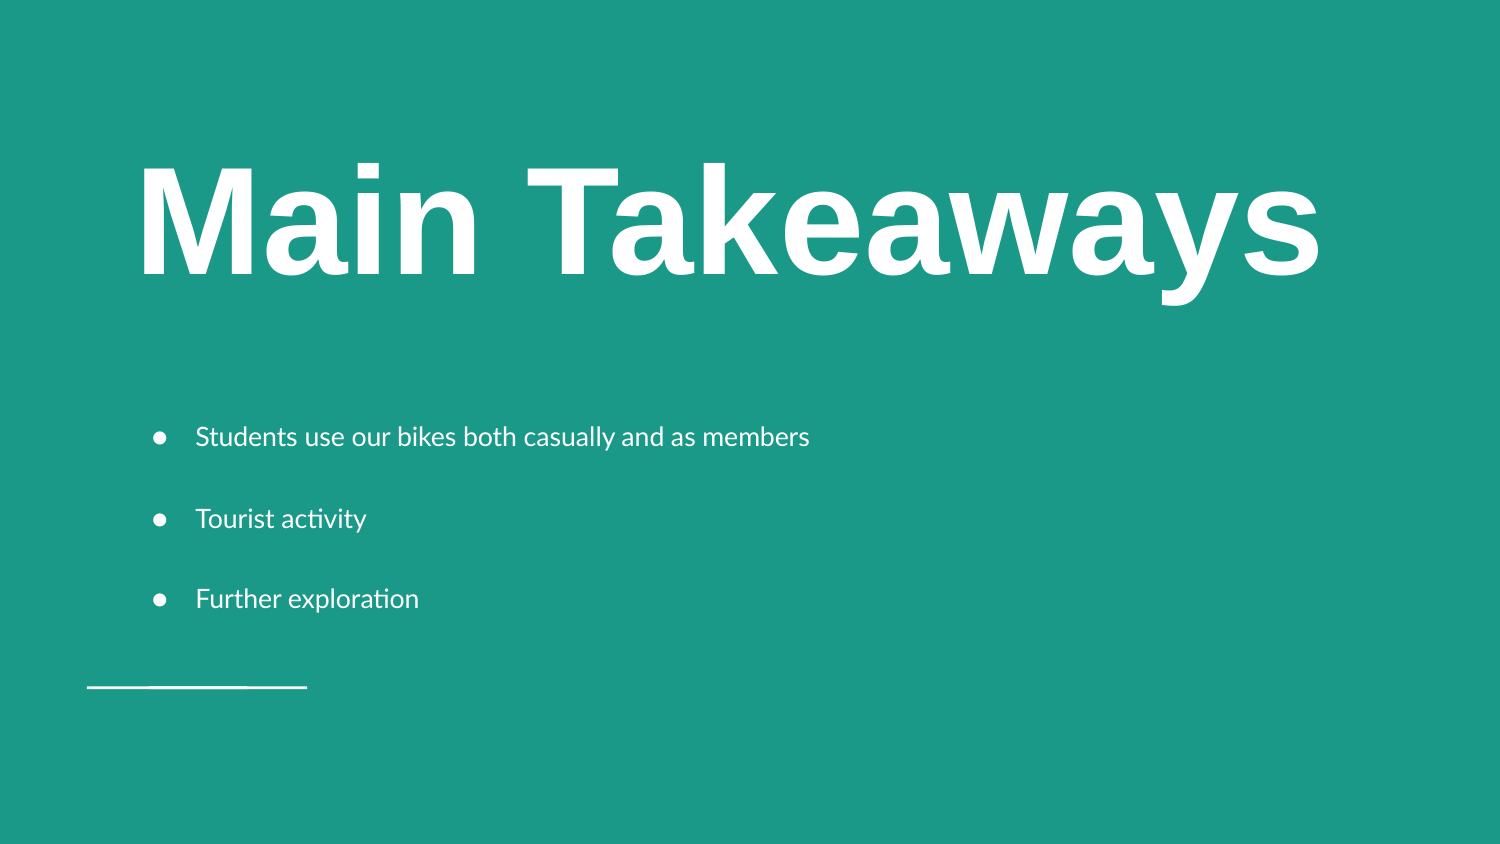

# Main Takeaways
Students use our bikes both casually and as members
Tourist activity
Further exploration